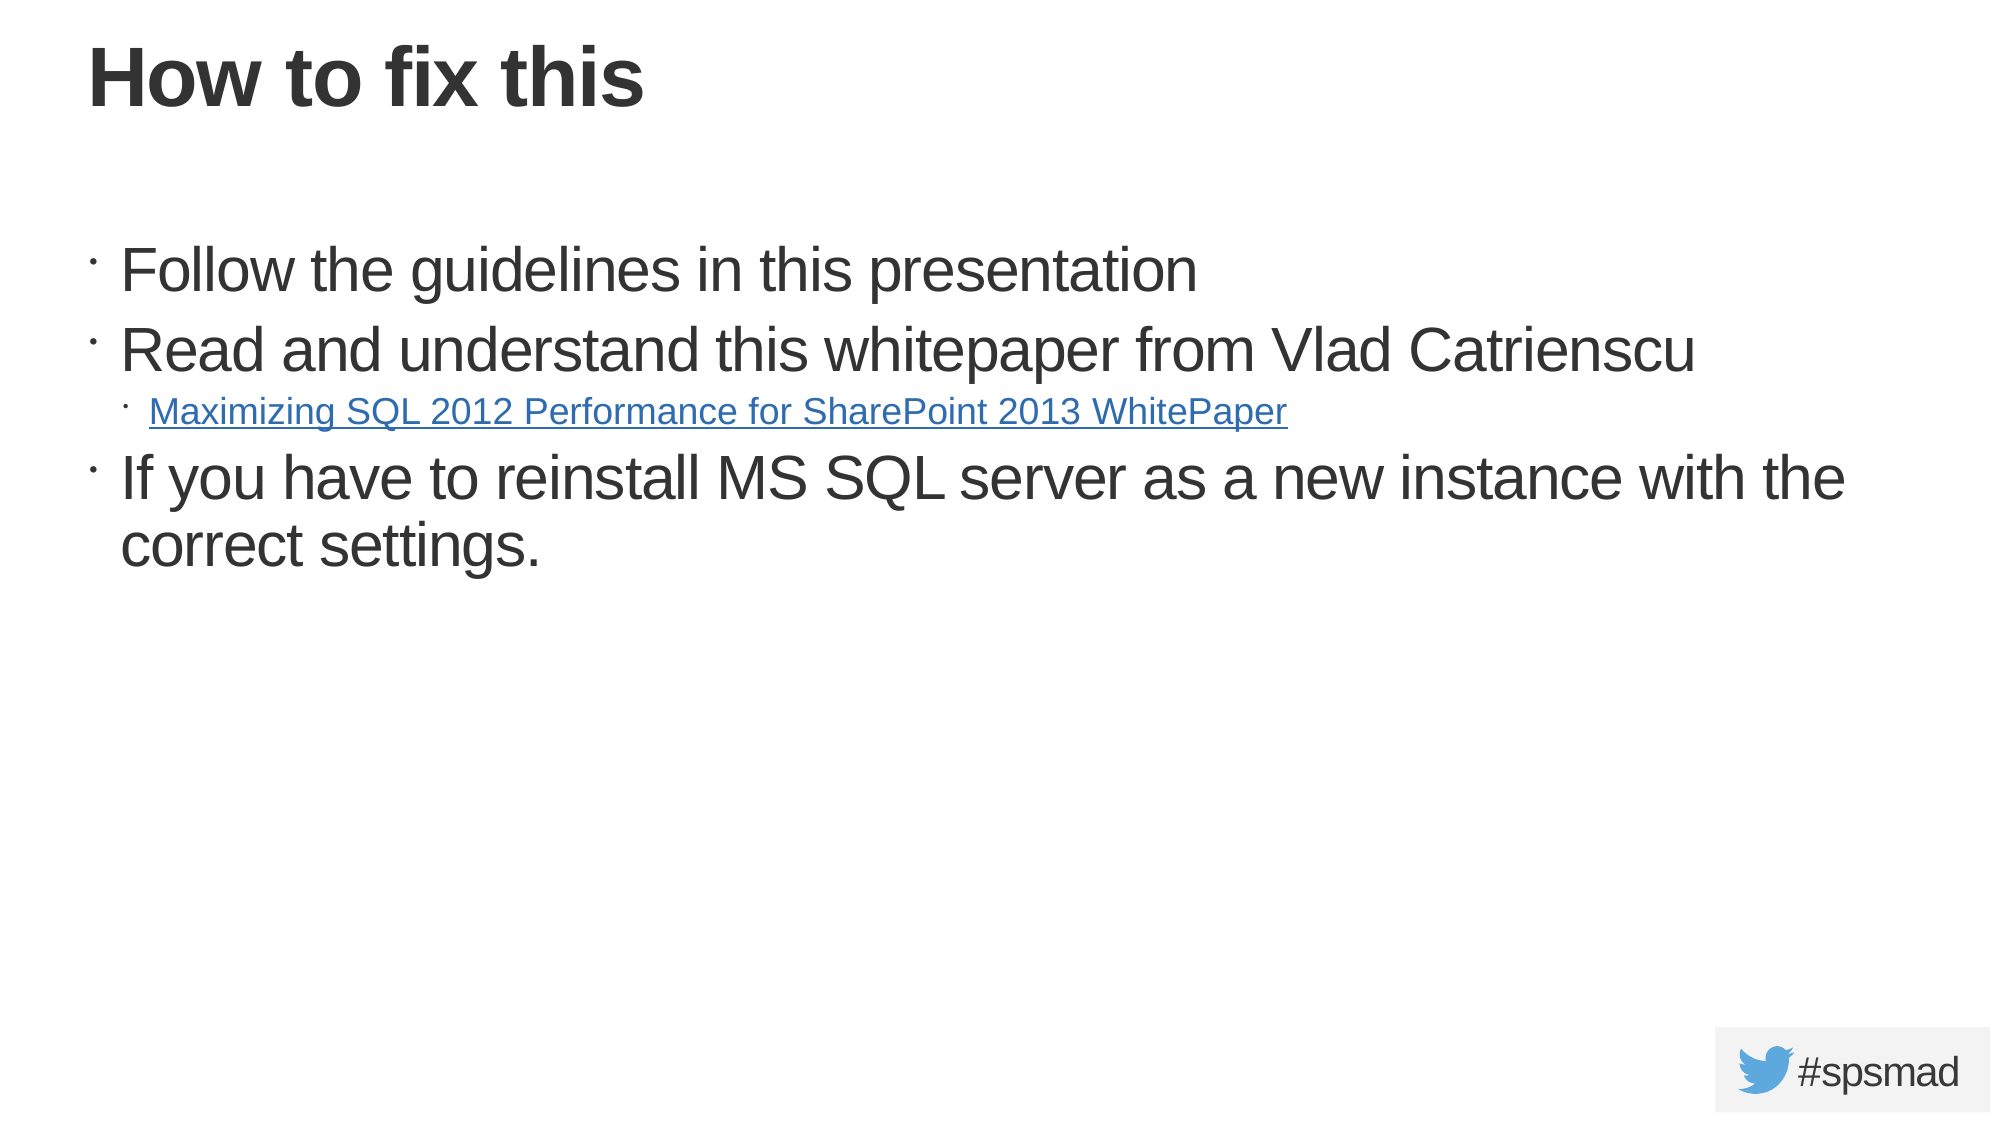

# How to fix this
Follow the guidelines in this presentation
Read and understand this whitepaper from Vlad Catrienscu
Maximizing SQL 2012 Performance for SharePoint 2013 WhitePaper
If you have to reinstall MS SQL server as a new instance with the correct settings.